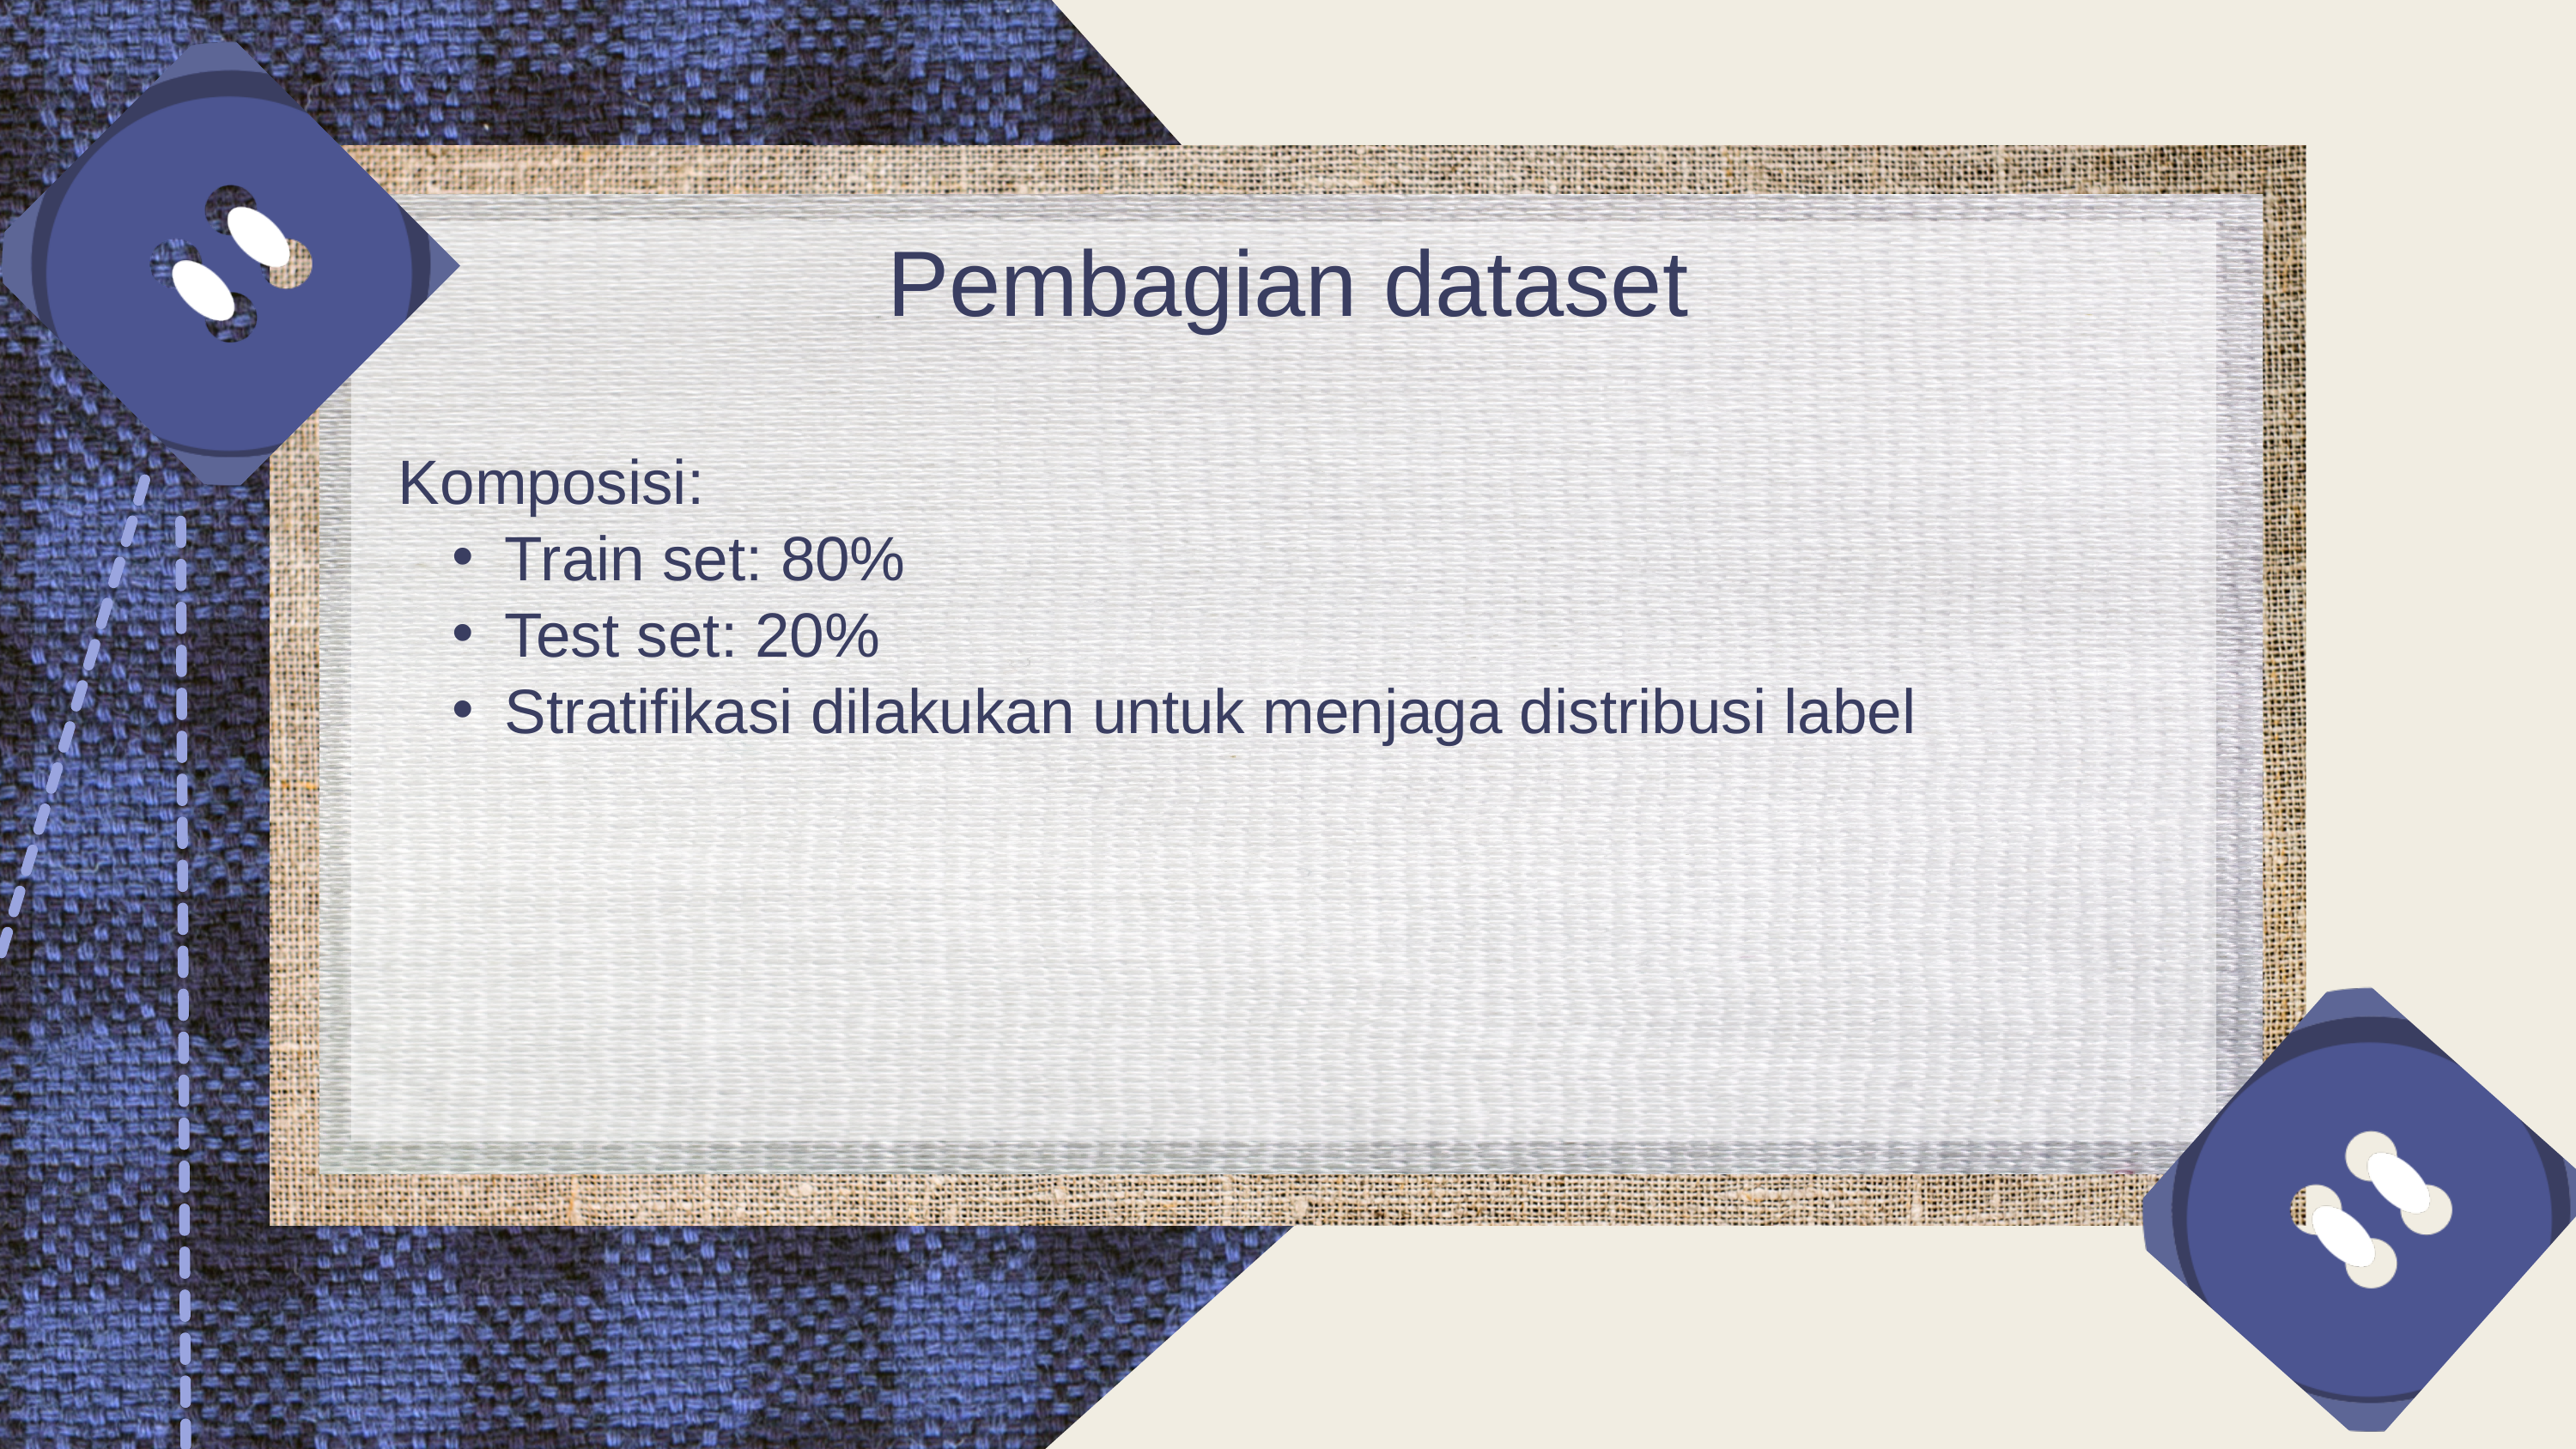

Pembagian dataset
Komposisi:
Train set: 80%
Test set: 20%
Stratifikasi dilakukan untuk menjaga distribusi label